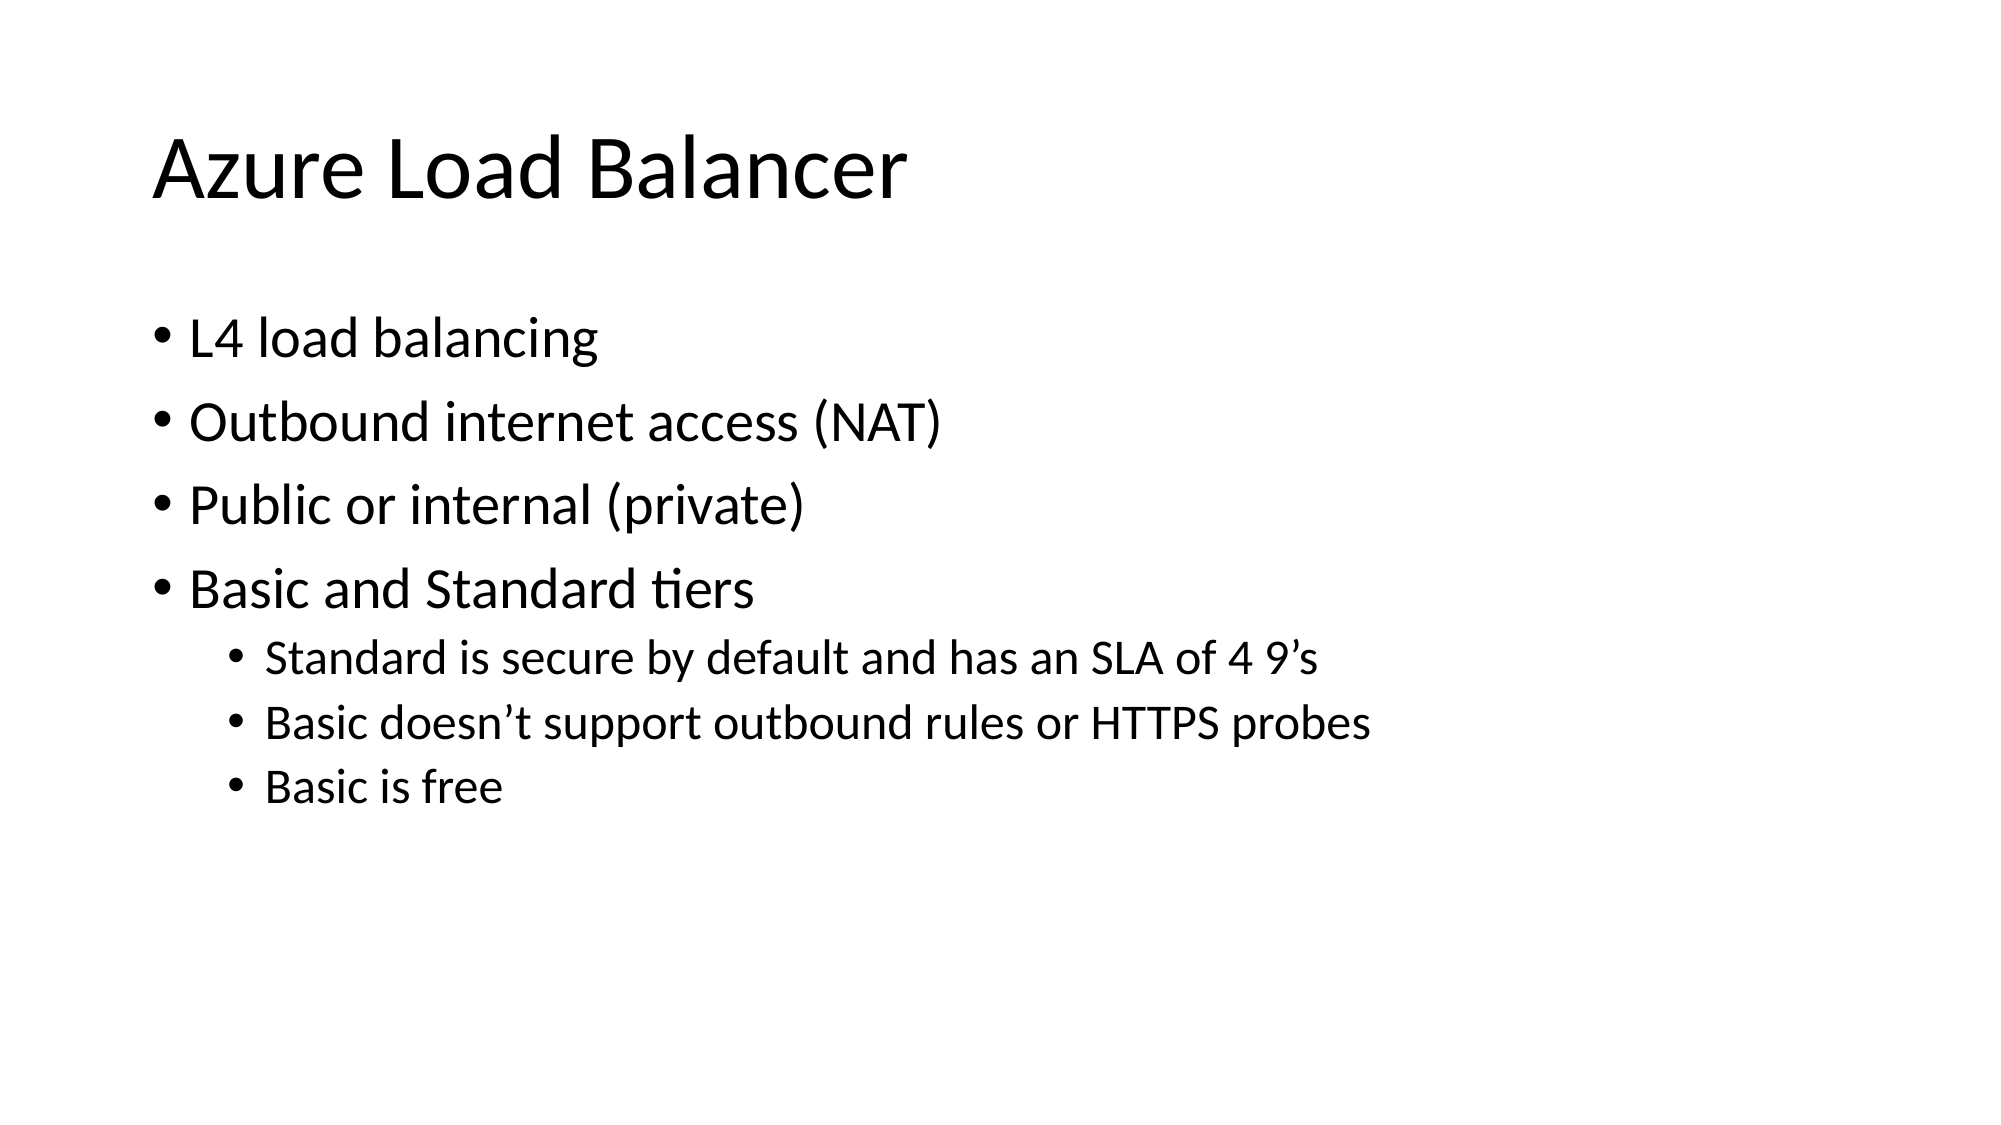

# Azure Load Balancer
L4 load balancing
Outbound internet access (NAT)
Public or internal (private)
Basic and Standard tiers
Standard is secure by default and has an SLA of 4 9’s
Basic doesn’t support outbound rules or HTTPS probes
Basic is free